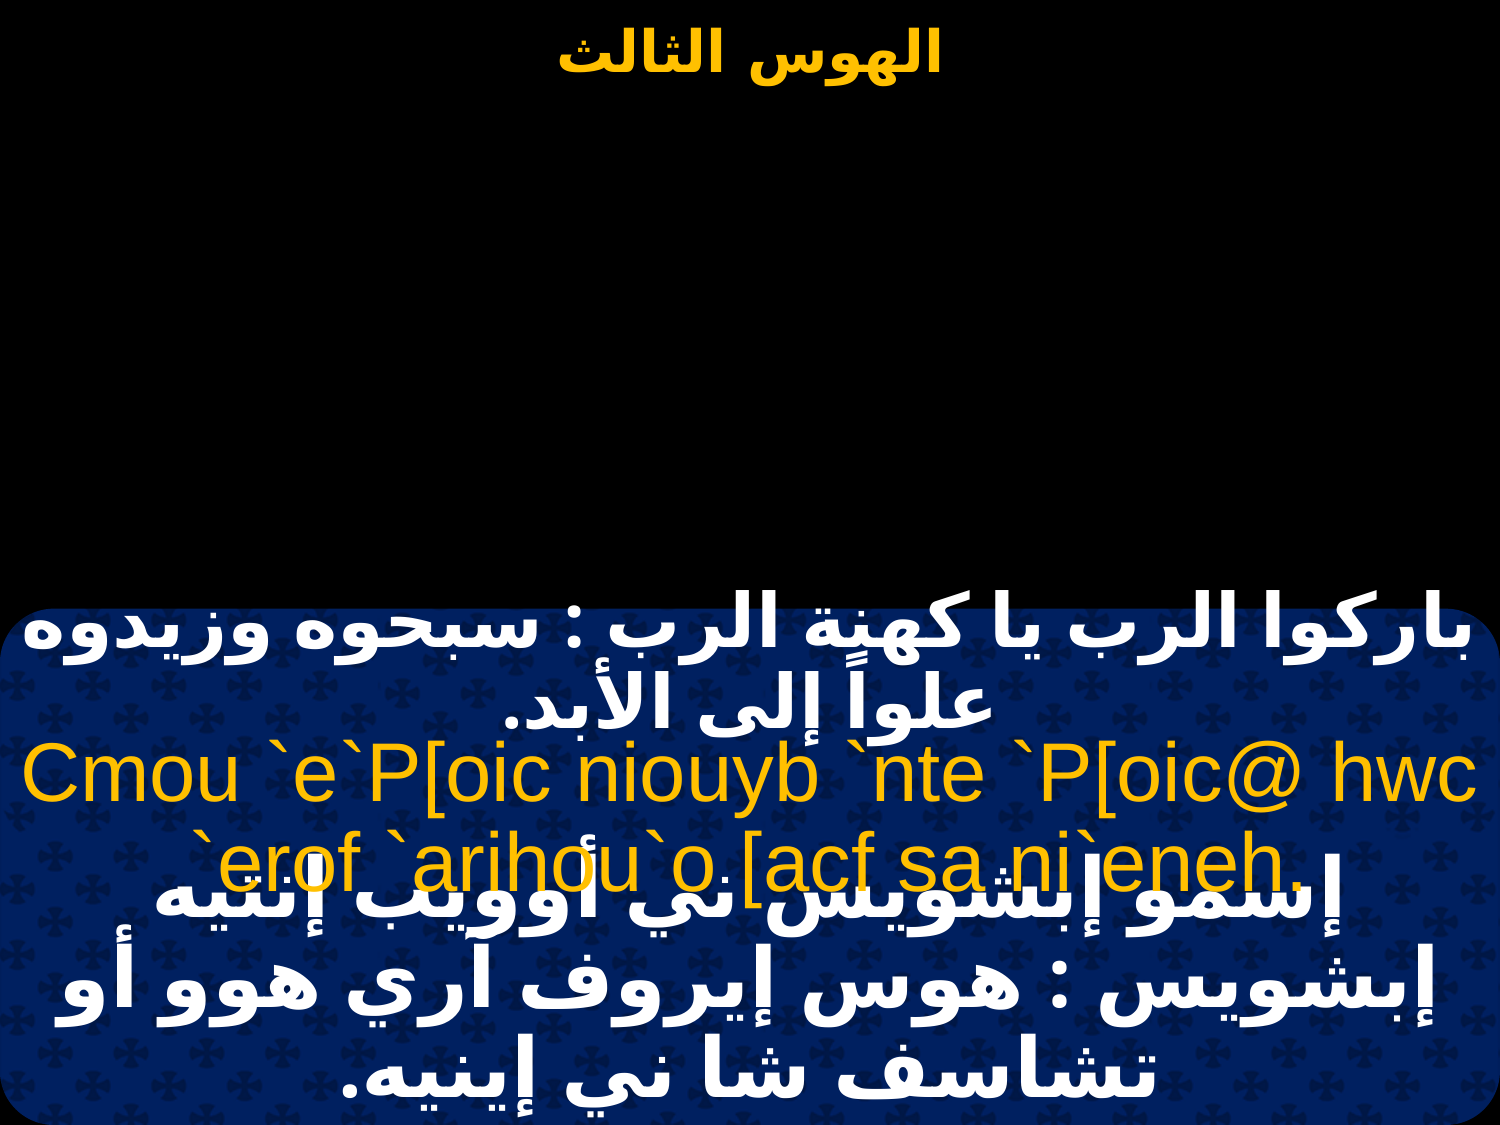

باركوا الرب يا كهنة الرب : سبحوه وزيدوه علواً إلى الأبد.
Cmou `e`P[oic niouyb `nte `P[oic@ hwc `erof `arihou`o [acf sa ni`eneh.
إسمو إبشويس ني أوويب إنتيه إبشويس : هوس إيروف آري هوو أو تشاسف شا ني إينيه.